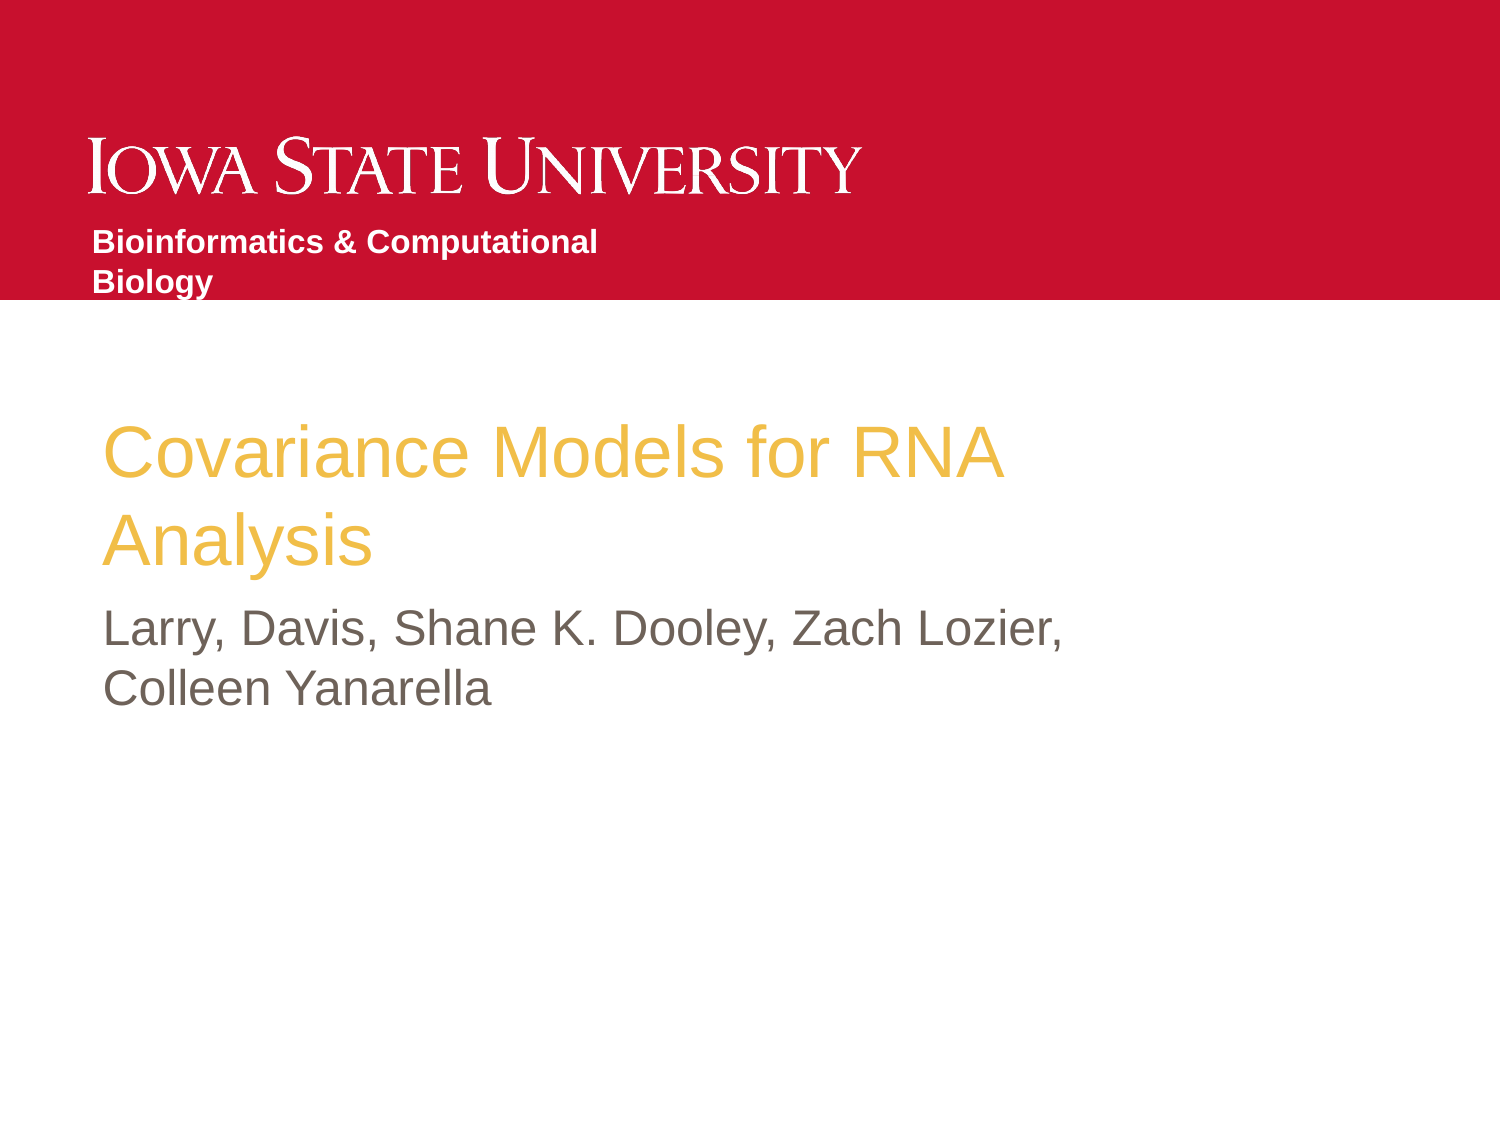

Bioinformatics & Computational Biology
# Covariance Models for RNA Analysis
Larry, Davis, Shane K. Dooley, Zach Lozier, Colleen Yanarella